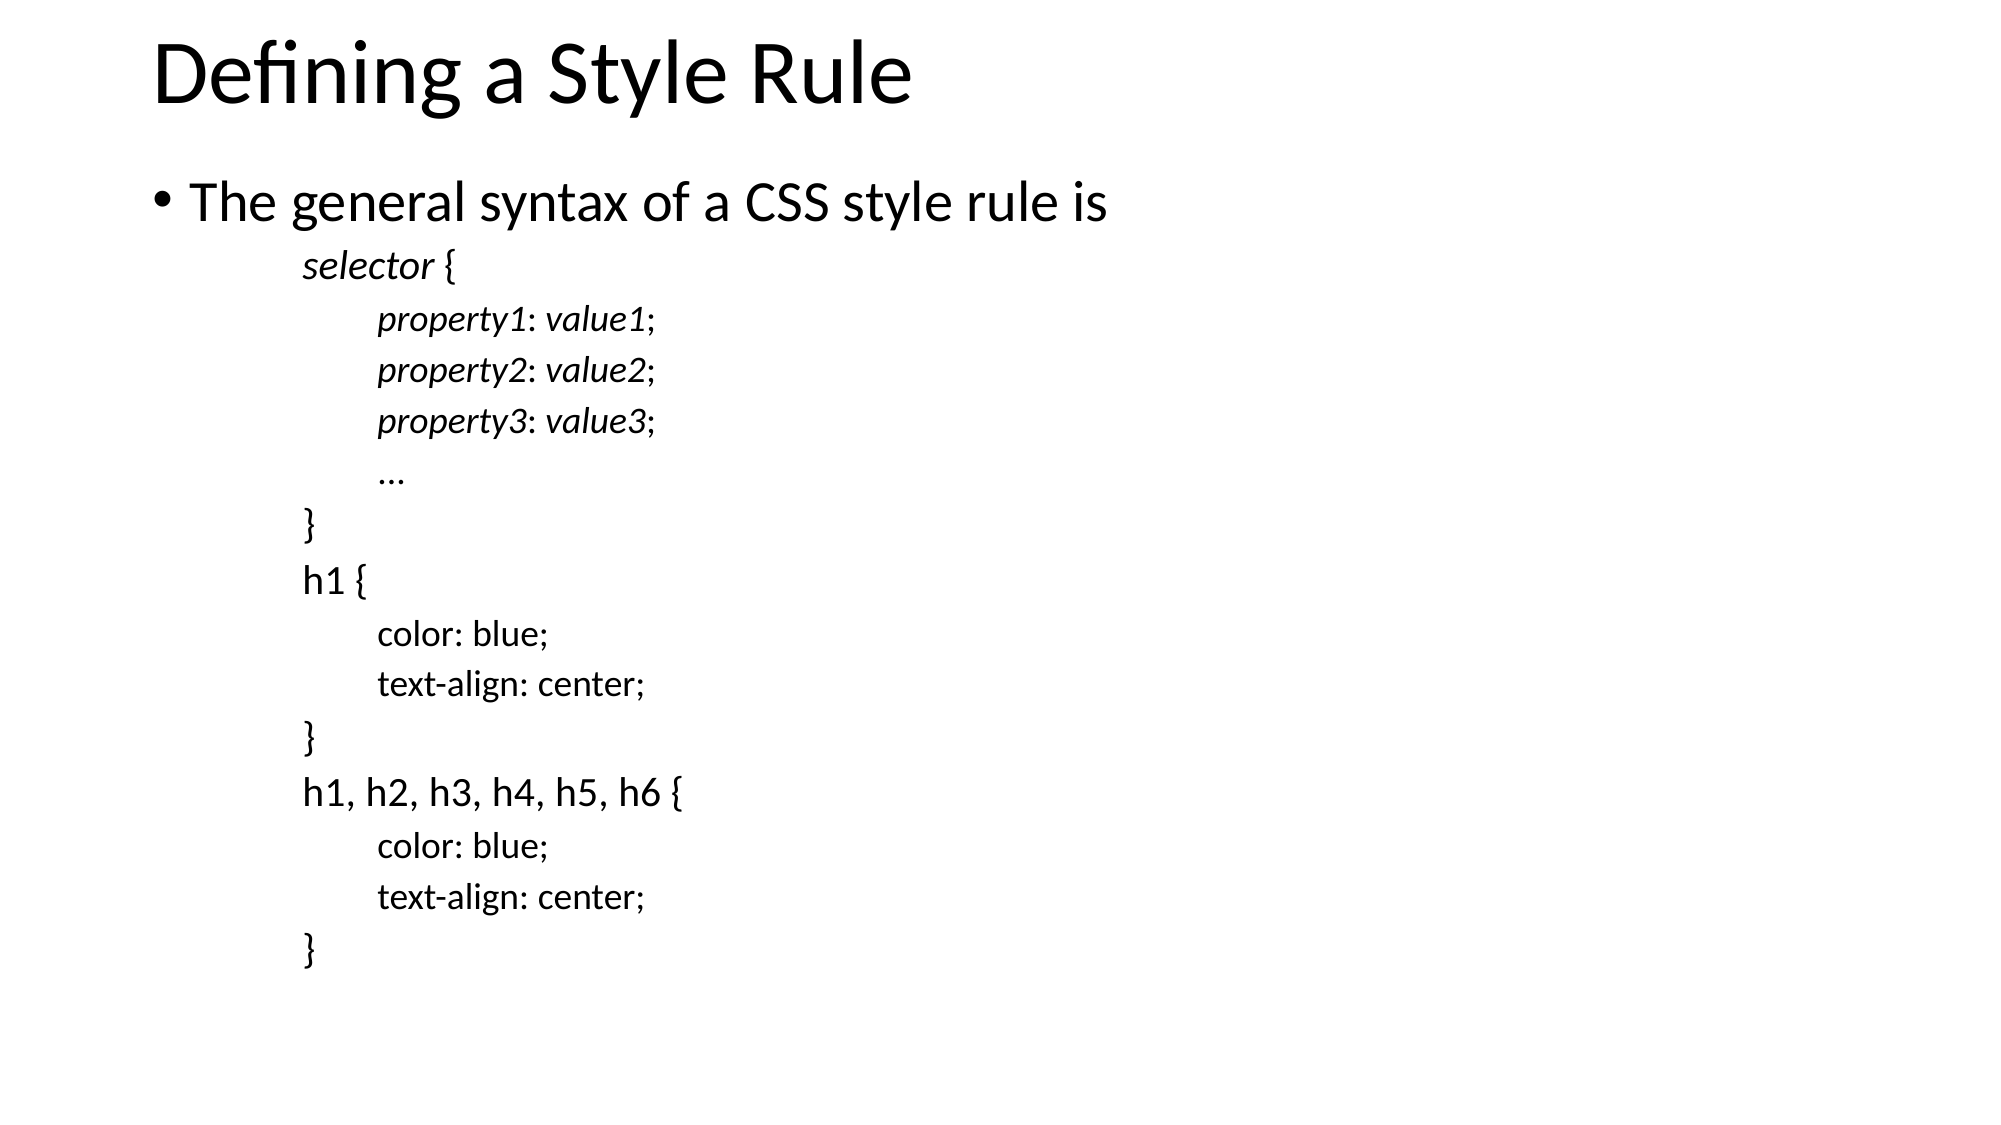

# Defining a Style Rule
The general syntax of a CSS style rule is
selector {
property1: value1;
property2: value2;
property3: value3;
...
}
h1 {
color: blue;
text-align: center;
}
h1, h2, h3, h4, h5, h6 {
color: blue;
text-align: center;
}